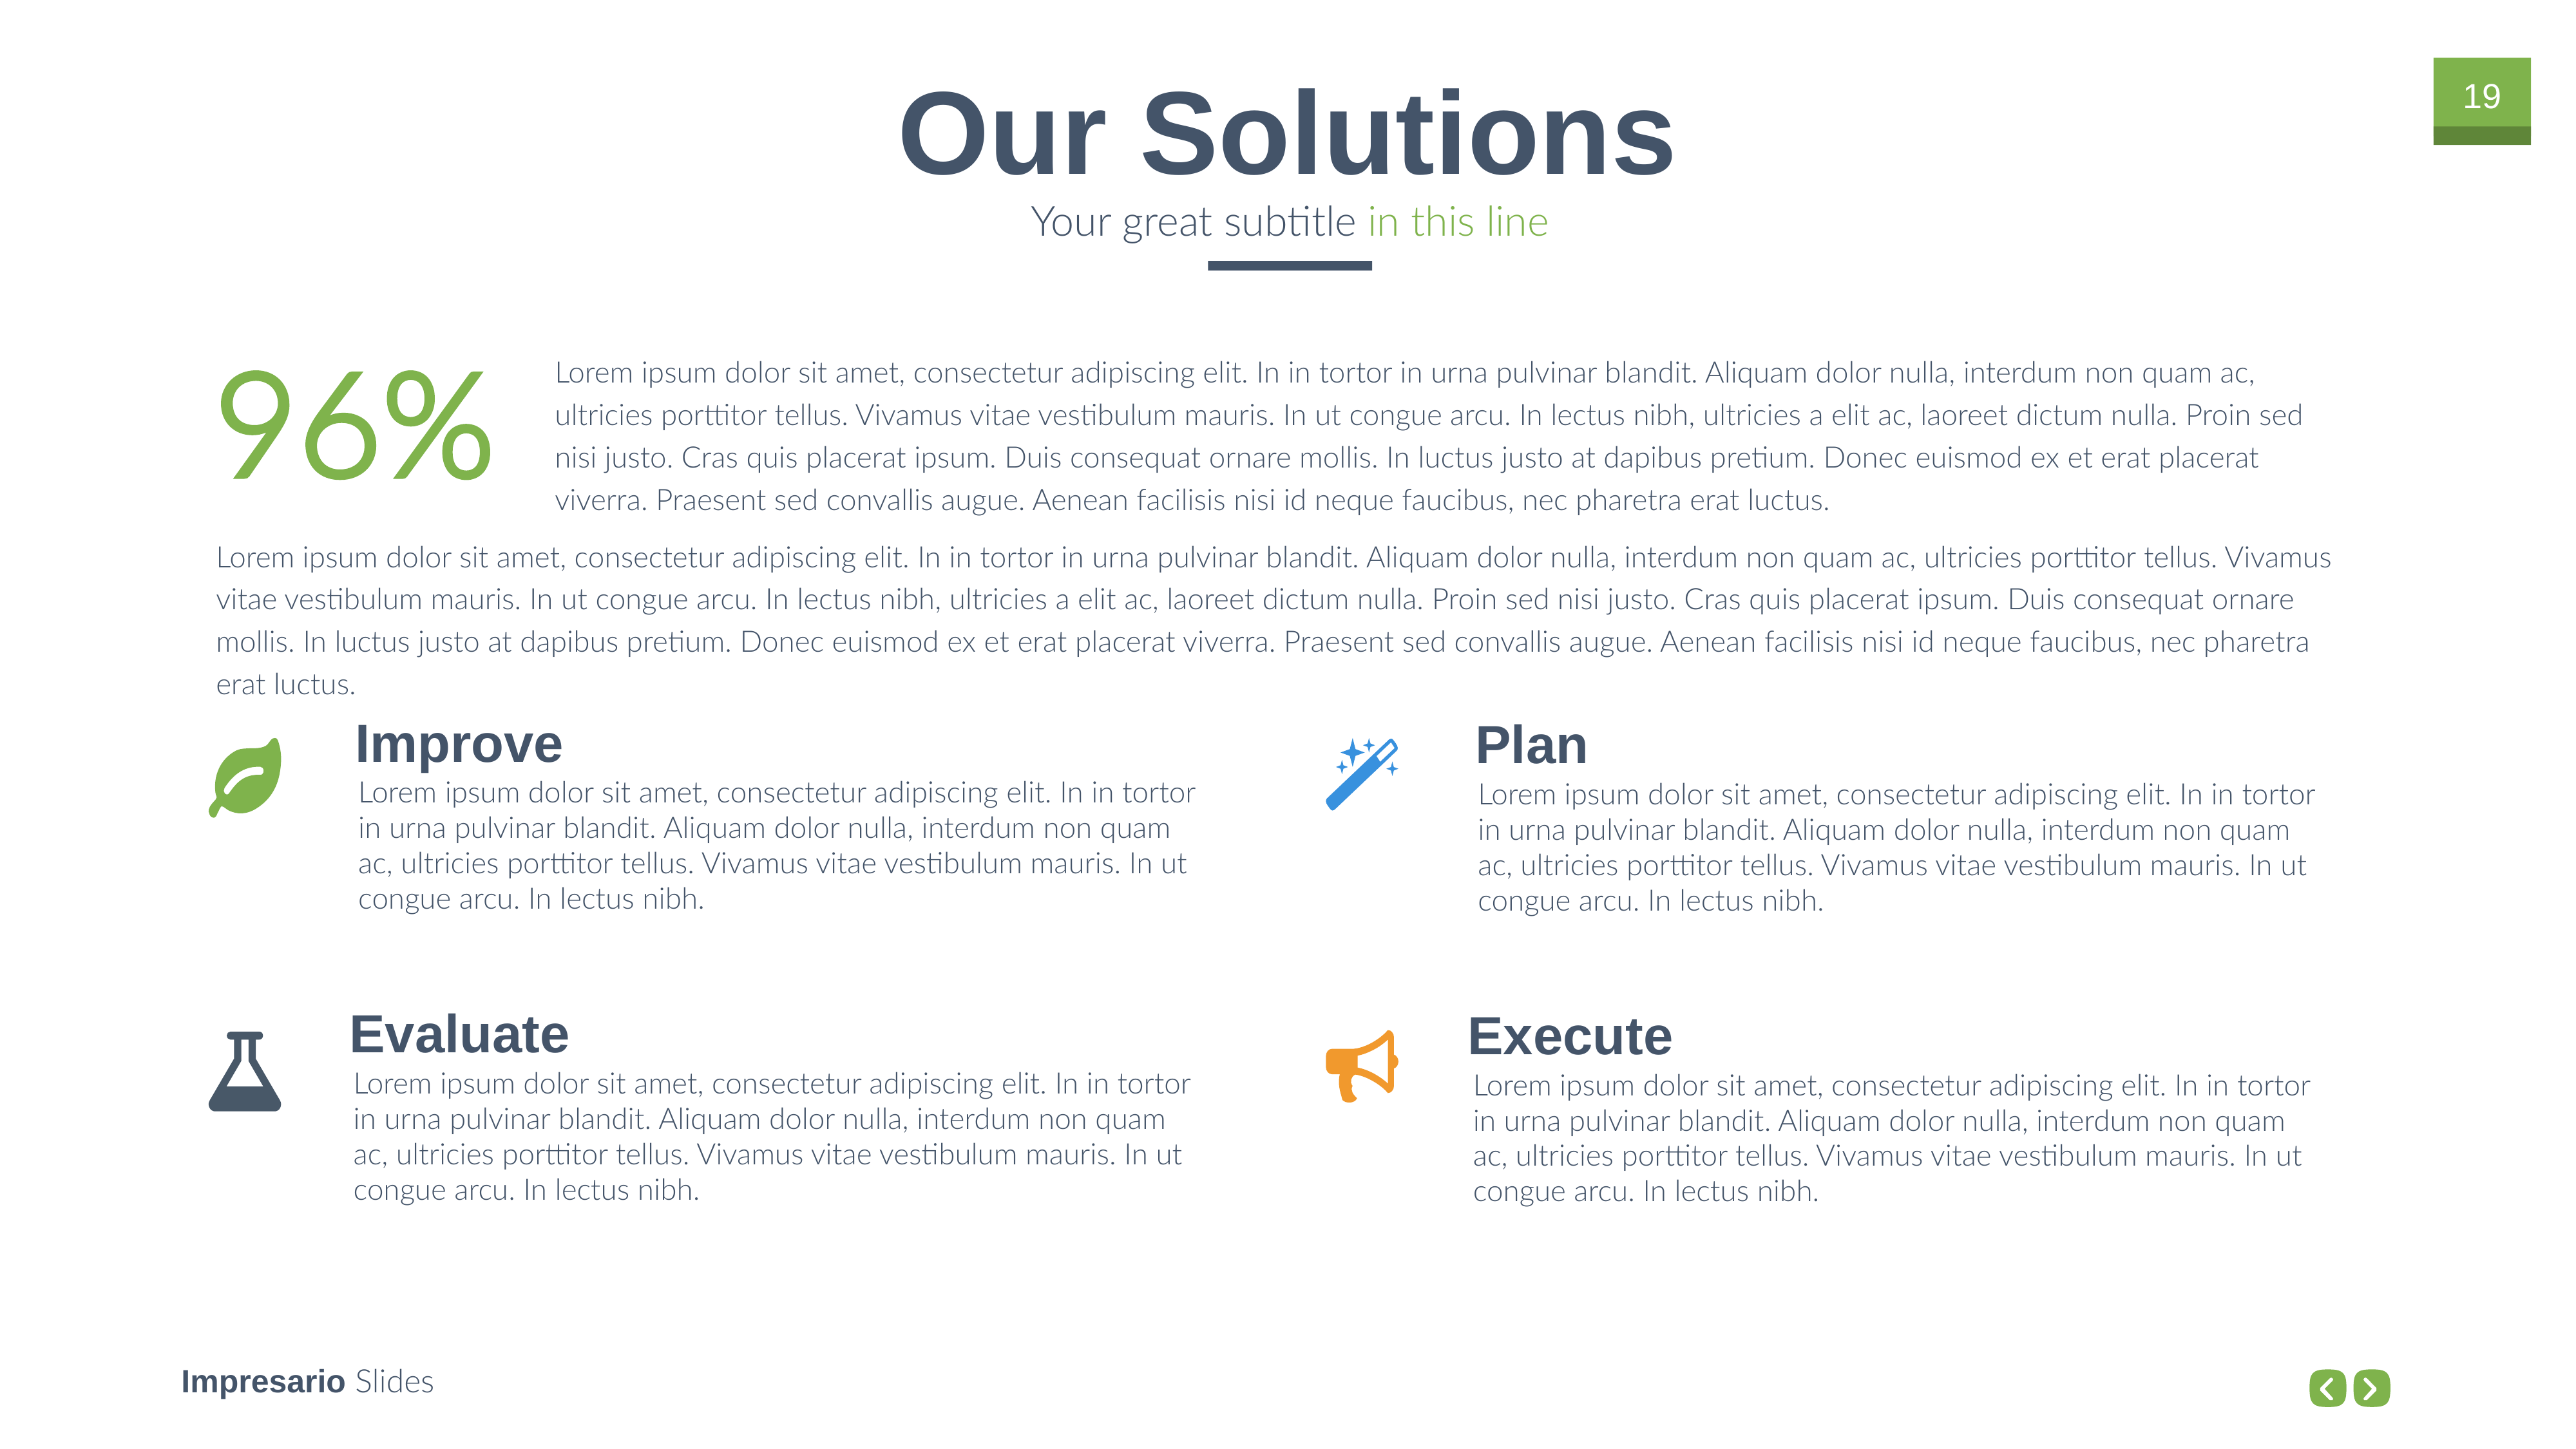

Our Solutions
Your great subtitle in this line

96%
Lorem ipsum dolor sit amet, consectetur adipiscing elit. In in tortor in urna pulvinar blandit. Aliquam dolor nulla, interdum non quam ac, ultricies porttitor tellus. Vivamus vitae vestibulum mauris. In ut congue arcu. In lectus nibh, ultricies a elit ac, laoreet dictum nulla. Proin sed nisi justo. Cras quis placerat ipsum. Duis consequat ornare mollis. In luctus justo at dapibus pretium. Donec euismod ex et erat placerat viverra. Praesent sed convallis augue. Aenean facilisis nisi id neque faucibus, nec pharetra erat luctus.
Lorem ipsum dolor sit amet, consectetur adipiscing elit. In in tortor in urna pulvinar blandit. Aliquam dolor nulla, interdum non quam ac, ultricies porttitor tellus. Vivamus vitae vestibulum mauris. In ut congue arcu. In lectus nibh, ultricies a elit ac, laoreet dictum nulla. Proin sed nisi justo. Cras quis placerat ipsum. Duis consequat ornare mollis. In luctus justo at dapibus pretium. Donec euismod ex et erat placerat viverra. Praesent sed convallis augue. Aenean facilisis nisi id neque faucibus, nec pharetra erat luctus.
Improve
Plan

Lorem ipsum dolor sit amet, consectetur adipiscing elit. In in tortor in urna pulvinar blandit. Aliquam dolor nulla, interdum non quam ac, ultricies porttitor tellus. Vivamus vitae vestibulum mauris. In ut congue arcu. In lectus nibh.
Lorem ipsum dolor sit amet, consectetur adipiscing elit. In in tortor in urna pulvinar blandit. Aliquam dolor nulla, interdum non quam ac, ultricies porttitor tellus. Vivamus vitae vestibulum mauris. In ut congue arcu. In lectus nibh.
Evaluate
Execute

Lorem ipsum dolor sit amet, consectetur adipiscing elit. In in tortor in urna pulvinar blandit. Aliquam dolor nulla, interdum non quam ac, ultricies porttitor tellus. Vivamus vitae vestibulum mauris. In ut congue arcu. In lectus nibh.
Lorem ipsum dolor sit amet, consectetur adipiscing elit. In in tortor in urna pulvinar blandit. Aliquam dolor nulla, interdum non quam ac, ultricies porttitor tellus. Vivamus vitae vestibulum mauris. In ut congue arcu. In lectus nibh.